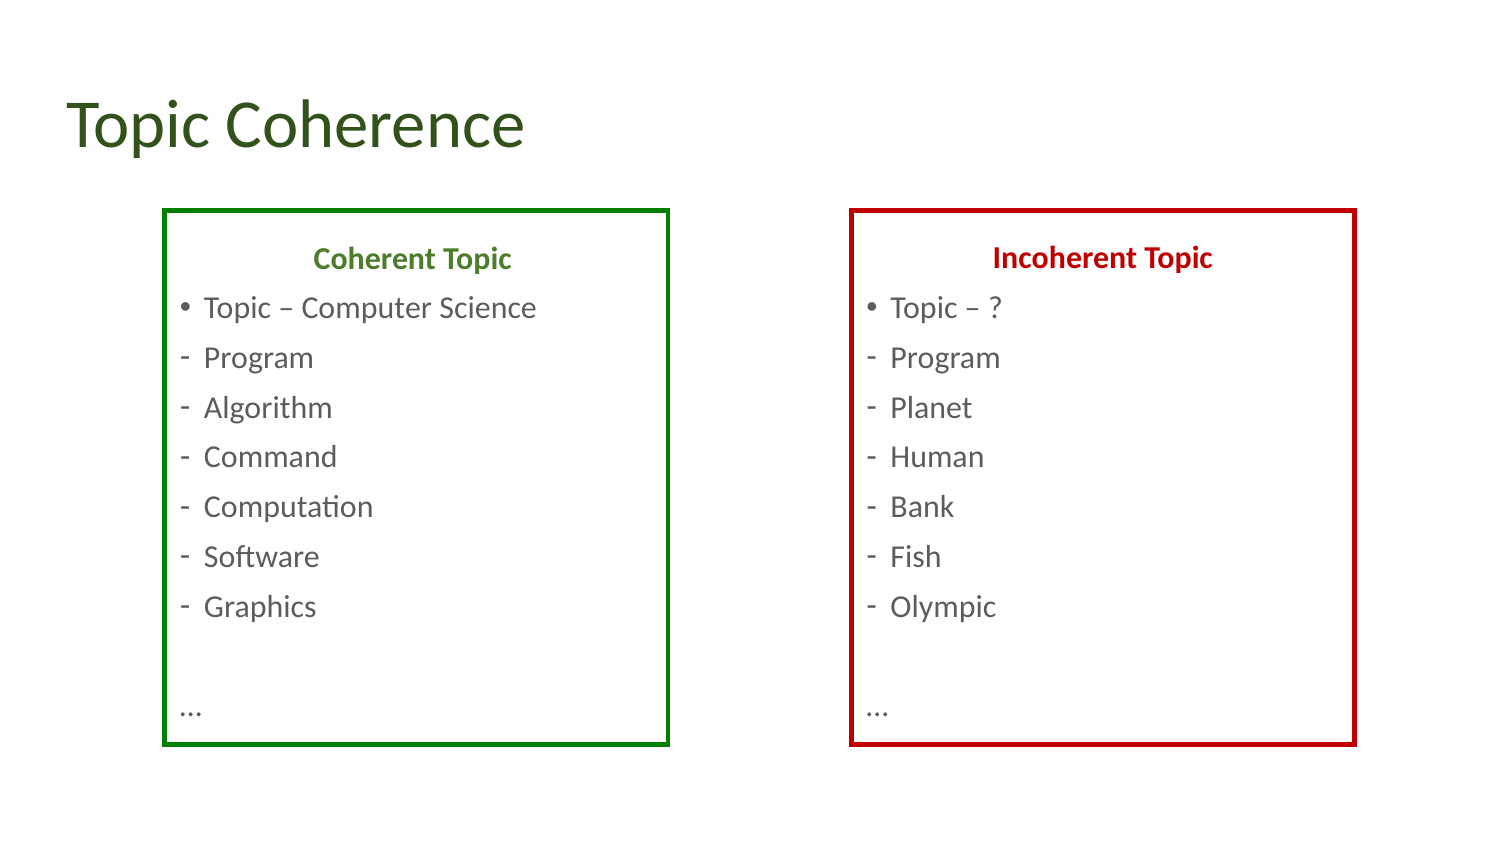

# Topic Coherence
Coherent Topic
Topic – Computer Science
Program
Algorithm
Command
Computation
Software
Graphics

…

Incoherent Topic
Topic – ?
Program
Planet
Human
Bank
Fish
Olympic

…